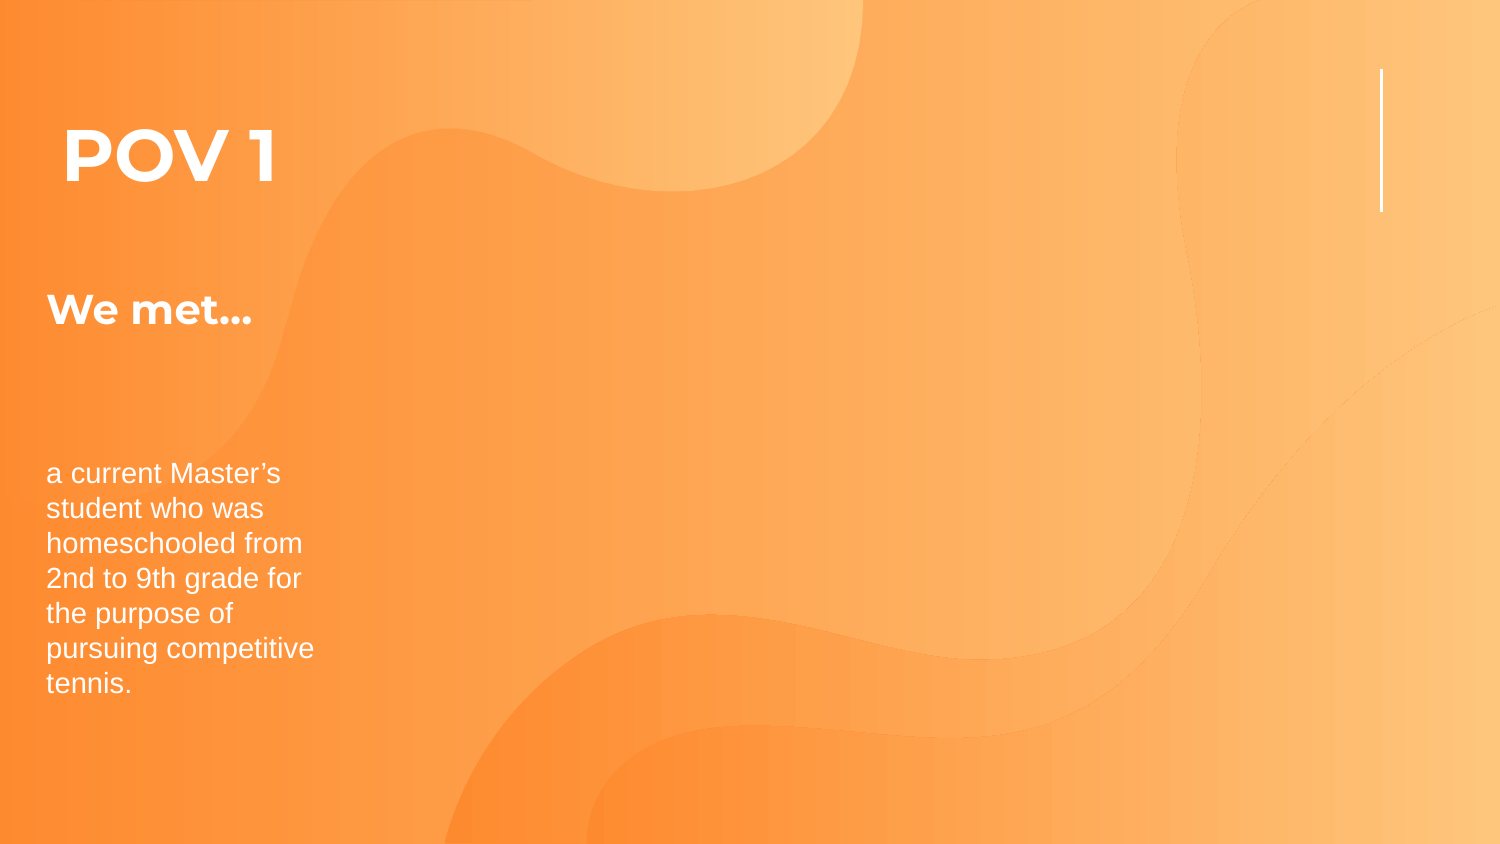

# POV 1
We met…
a current Master’s student who was homeschooled from 2nd to 9th grade for the purpose of pursuing competitive tennis.